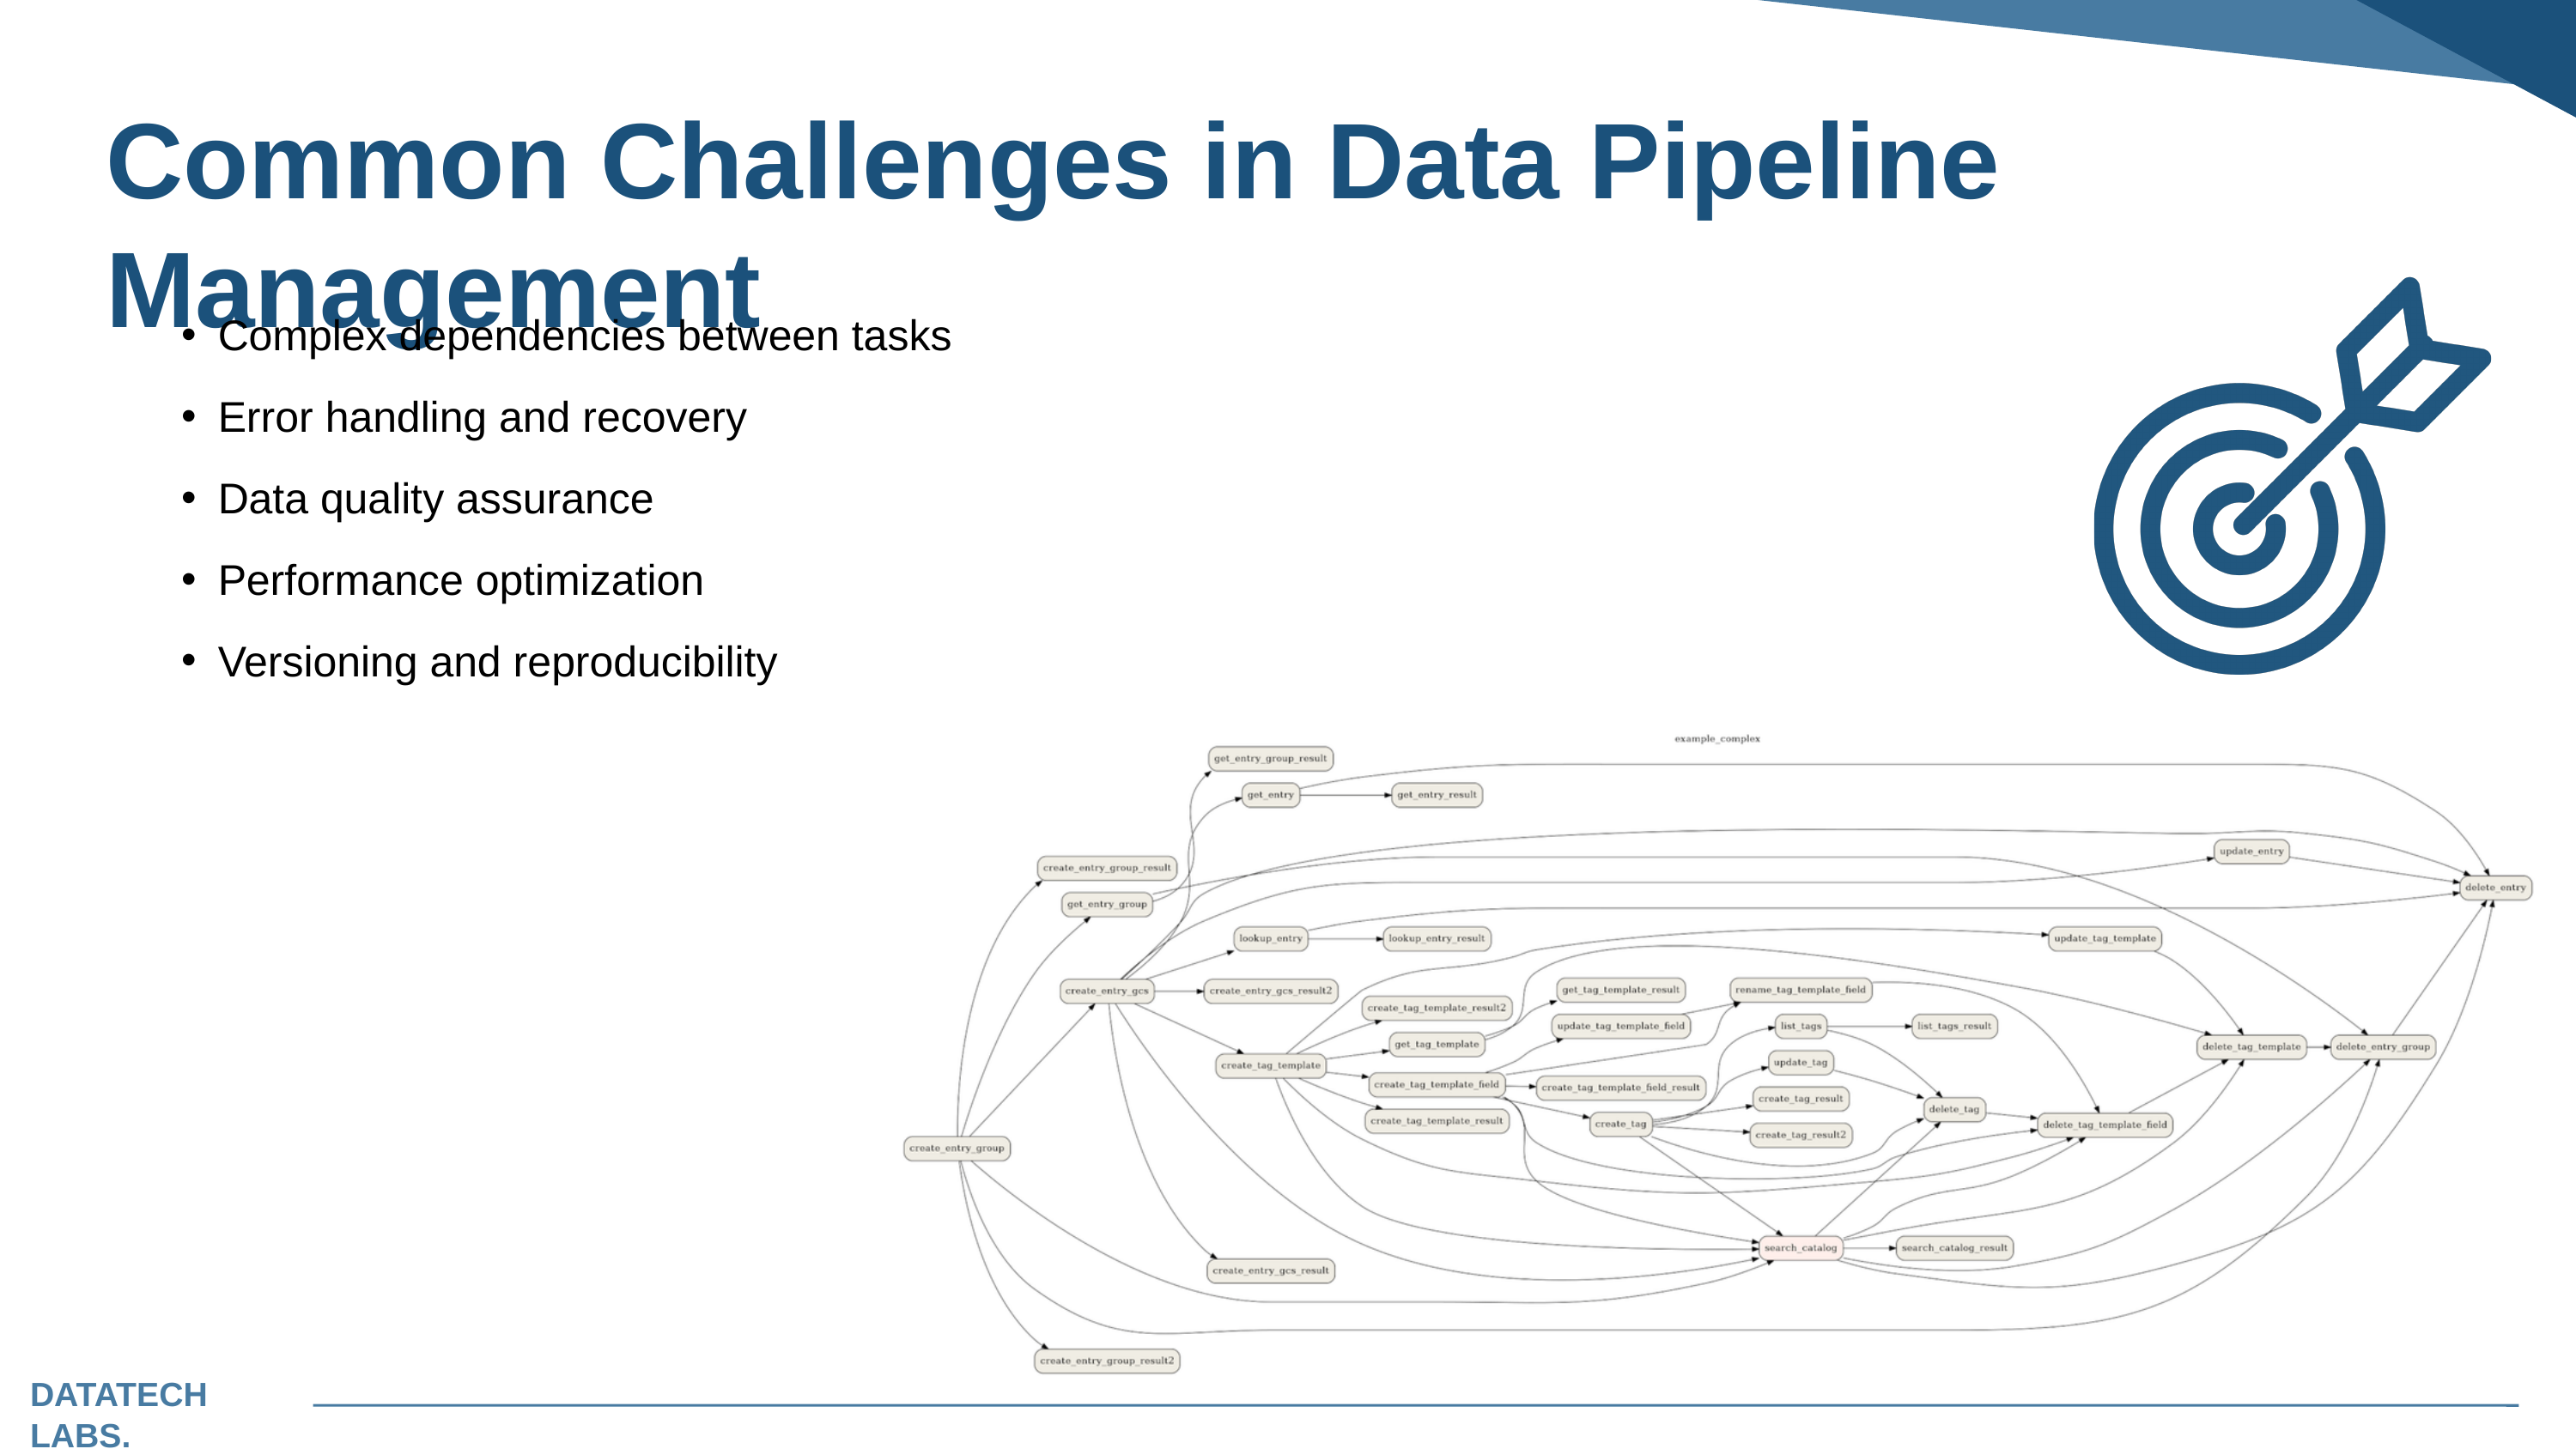

Common Challenges in Data Pipeline Management

Complex dependencies between tasks
Error handling and recovery
Data quality assurance
Performance optimization
Versioning and reproducibility

DATATECH LABS.